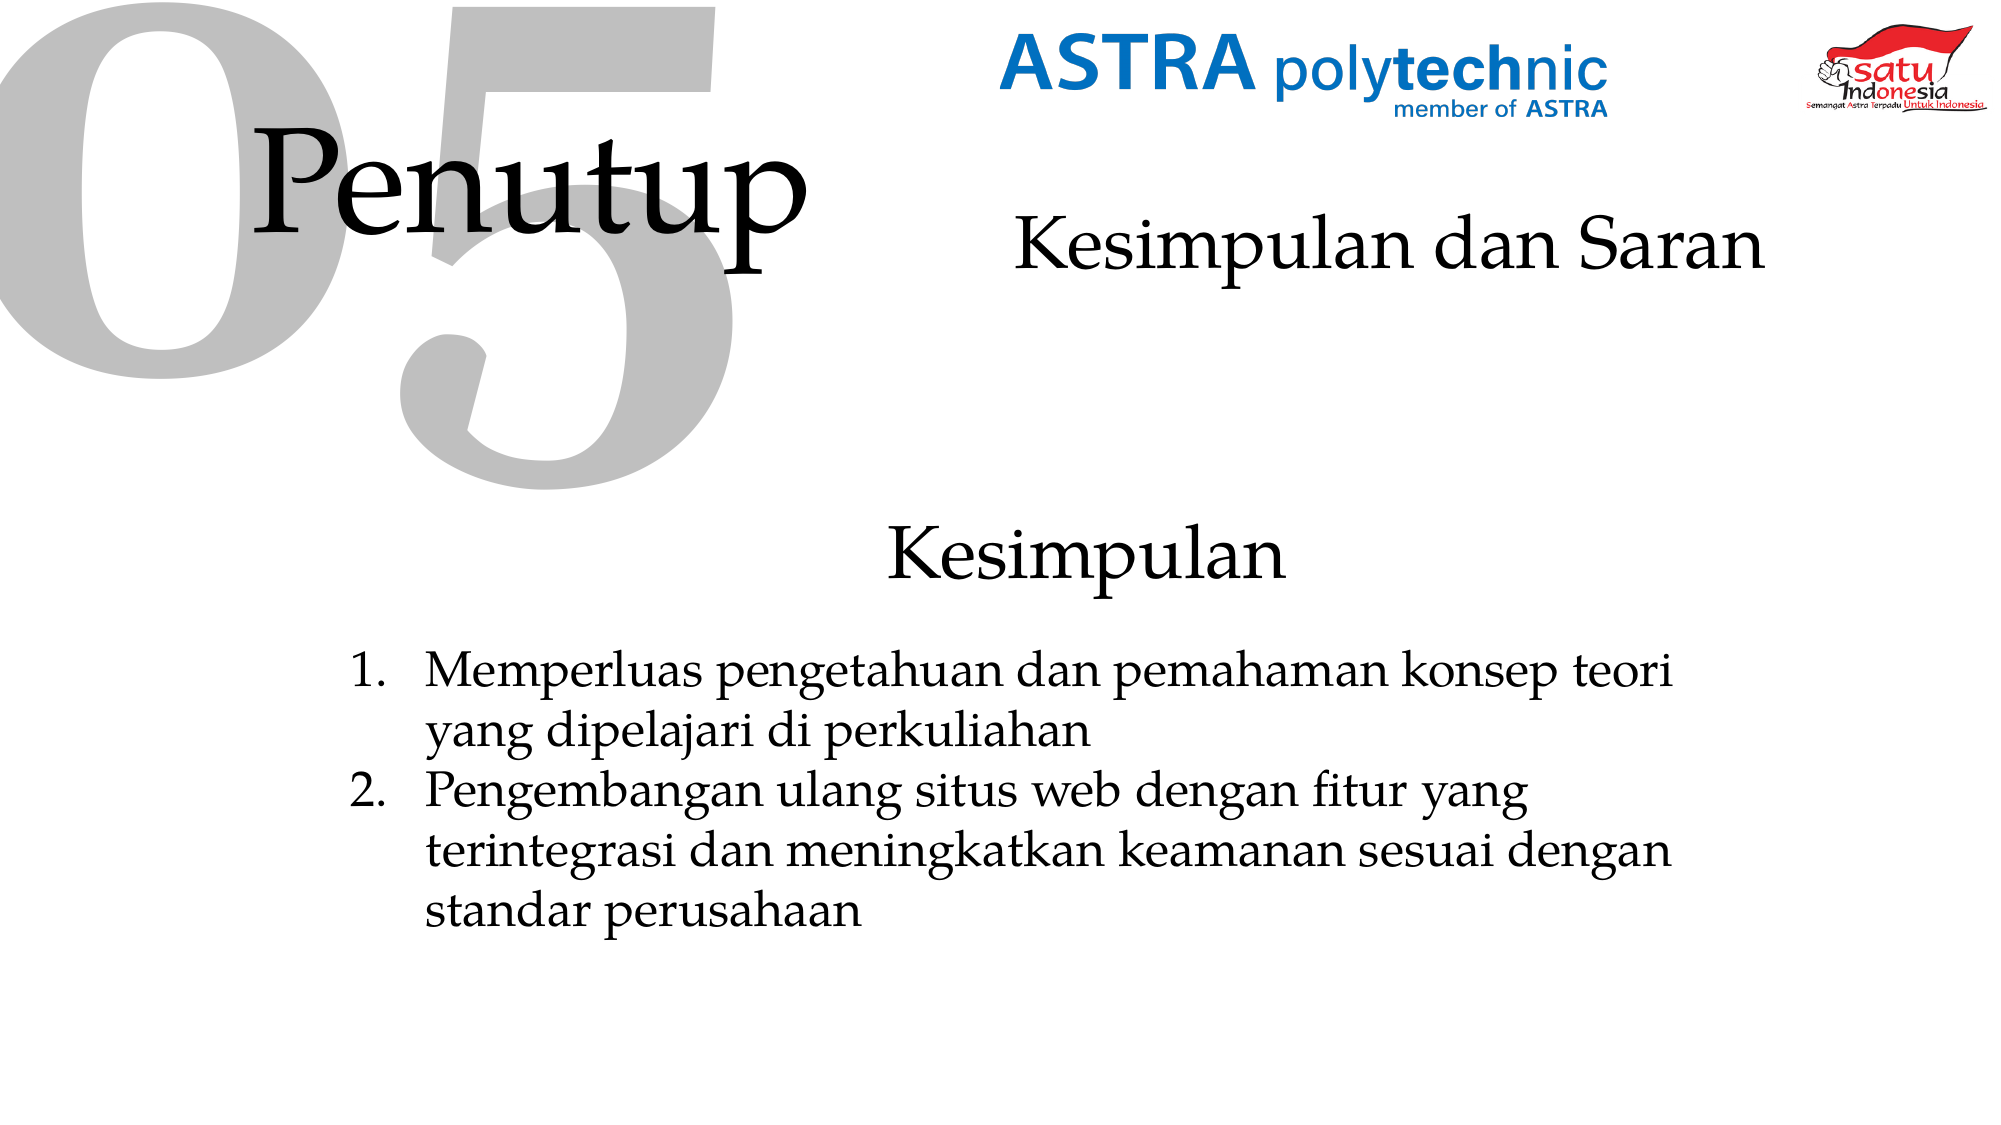

05

Penutup
Kesimpulan dan Saran
Kesimpulan
Memperluas pengetahuan dan pemahaman konsep teori yang dipelajari di perkuliahan
Pengembangan ulang situs web dengan fitur yang terintegrasi dan meningkatkan keamanan sesuai dengan standar perusahaan
Kesimpulan
Saran